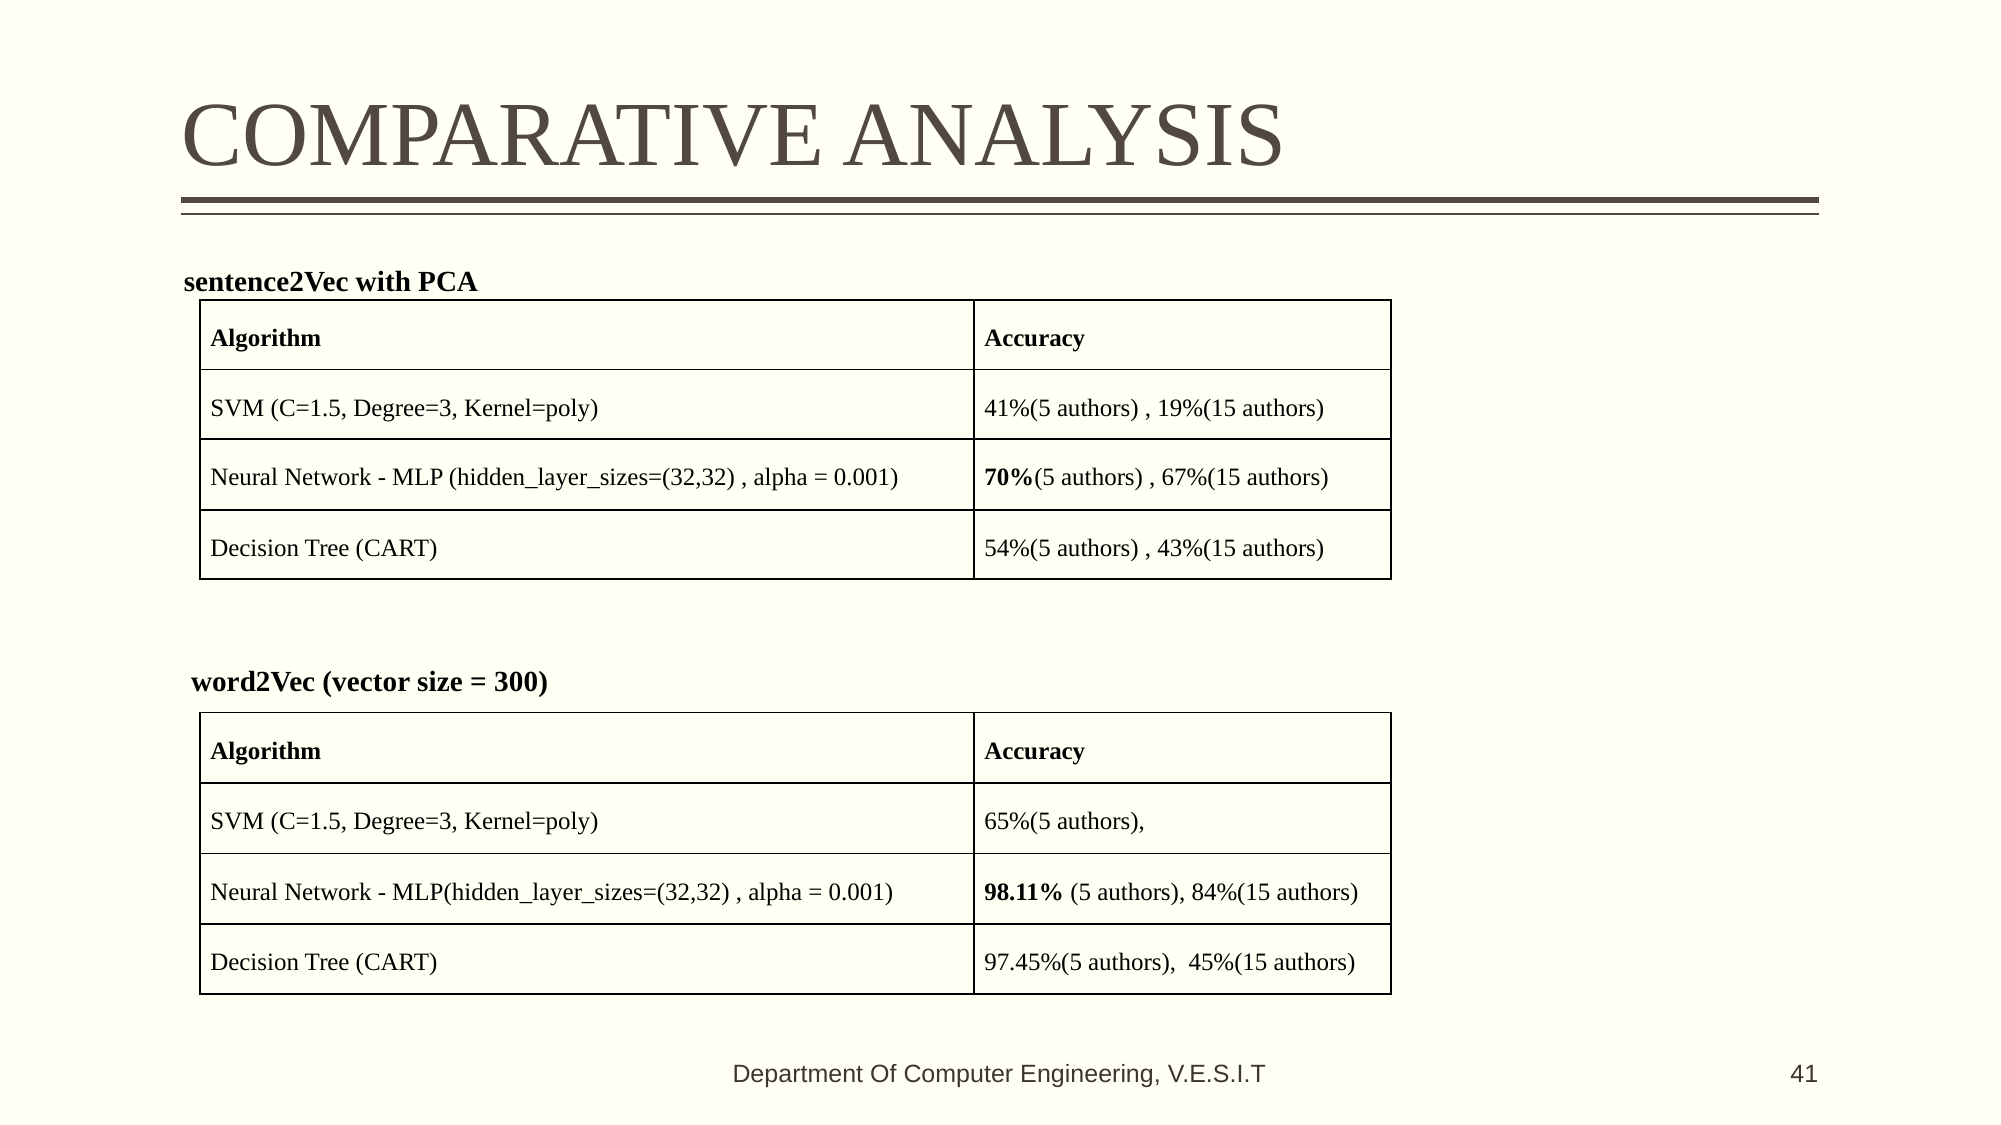

# COMPARATIVE ANALYSIS
sentence2Vec with PCA
| Algorithm | Accuracy |
| --- | --- |
| SVM (C=1.5, Degree=3, Kernel=poly) | 41%(5 authors) , 19%(15 authors) |
| Neural Network - MLP (hidden\_layer\_sizes=(32,32) , alpha = 0.001) | 70%(5 authors) , 67%(15 authors) |
| Decision Tree (CART) | 54%(5 authors) , 43%(15 authors) |
 word2Vec (vector size = 300)
| Algorithm | Accuracy |
| --- | --- |
| SVM (C=1.5, Degree=3, Kernel=poly) | 65%(5 authors), |
| Neural Network - MLP(hidden\_layer\_sizes=(32,32) , alpha = 0.001) | 98.11% (5 authors), 84%(15 authors) |
| Decision Tree (CART) | 97.45%(5 authors), 45%(15 authors) |
Department Of Computer Engineering, V.E.S.I.T
41